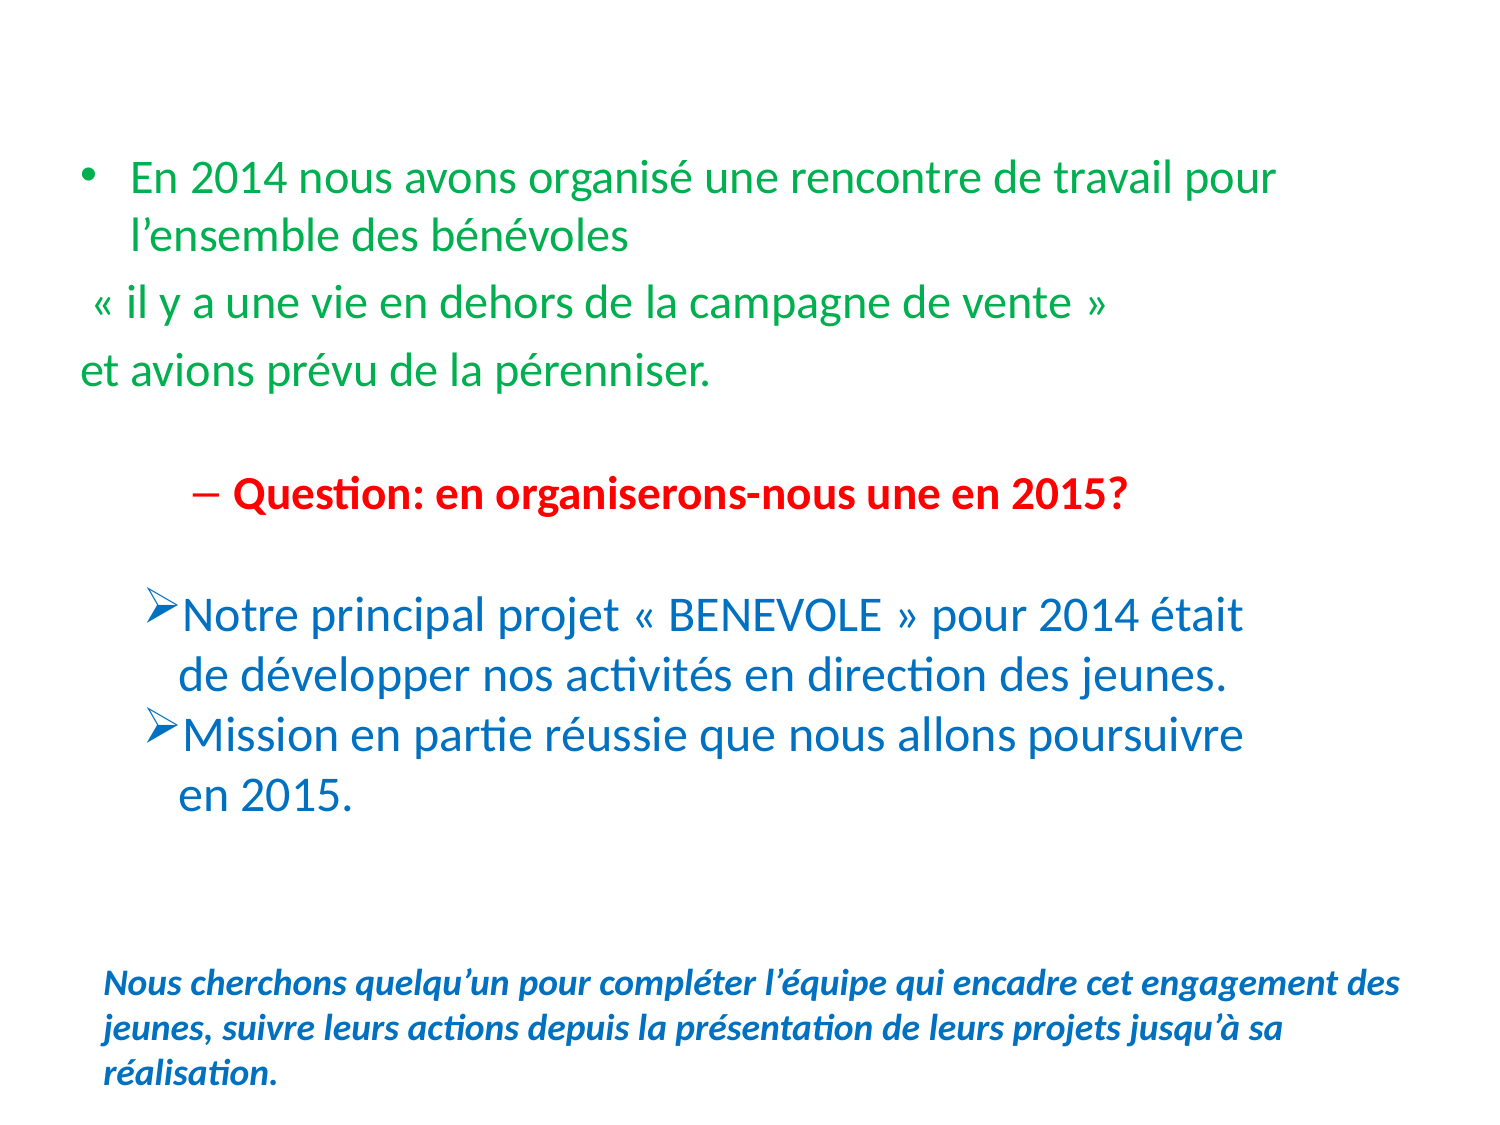

En 2014 nous avons organisé une rencontre de travail pour l’ensemble des bénévoles
 « il y a une vie en dehors de la campagne de vente »
et avions prévu de la pérenniser.

Question: en organiserons-nous une en 2015?

Notre principal projet « BENEVOLE » pour 2014 était de développer nos activités en direction des jeunes.
Mission en partie réussie que nous allons poursuivre en 2015.

Nous cherchons quelqu’un pour compléter l’équipe qui encadre cet engagement des jeunes, suivre leurs actions depuis la présentation de leurs projets jusqu’à sa réalisation.